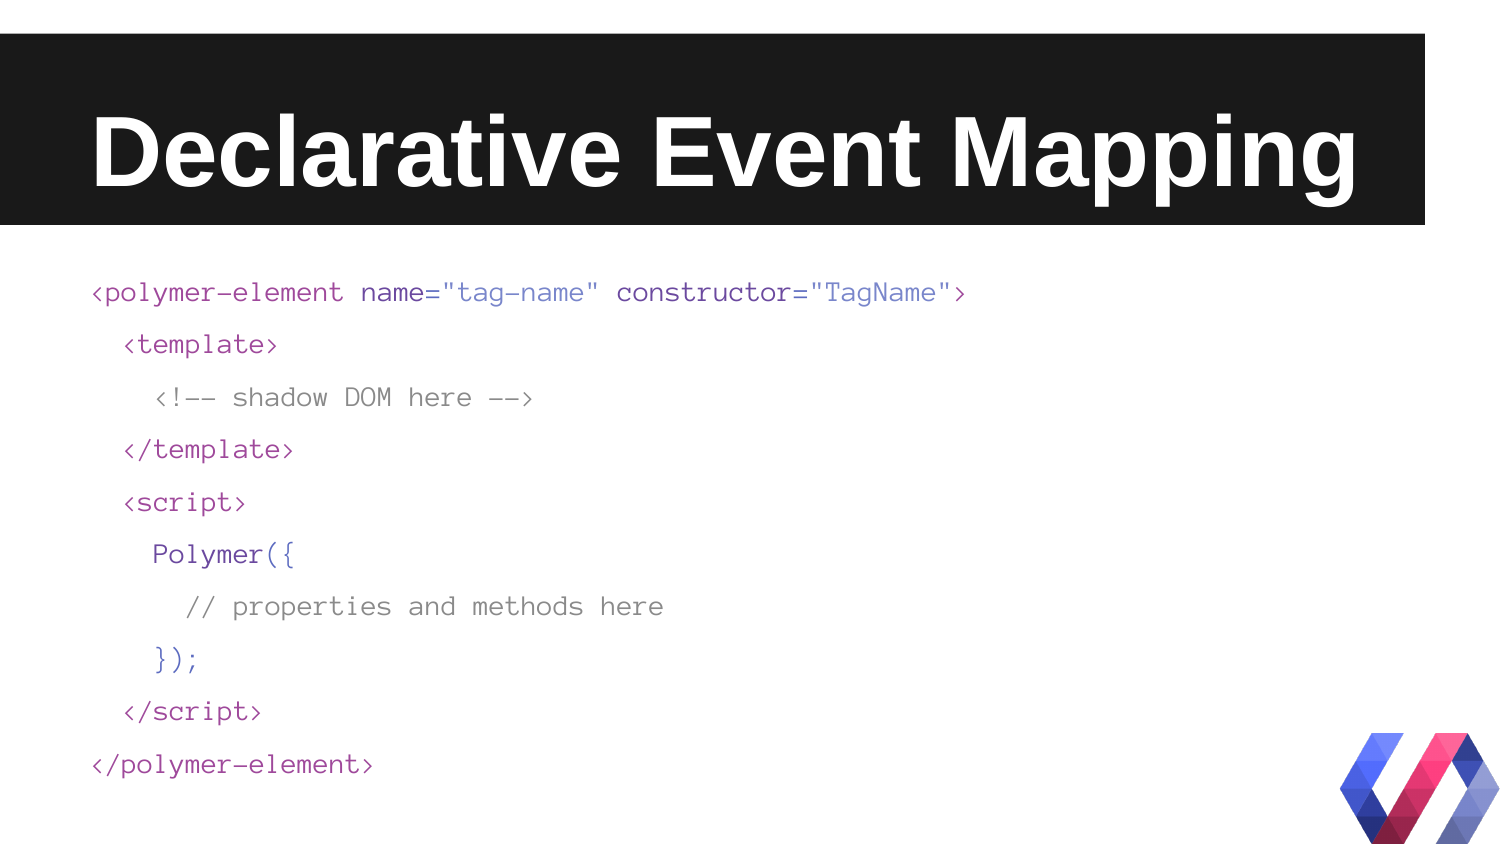

# Declarative Event Mapping
<polymer-element name="tag-name" constructor="TagName">
  <template>
    <!-- shadow DOM here -->
  </template>
  <script>
    Polymer({
      // properties and methods here
    });
  </script>
</polymer-element>